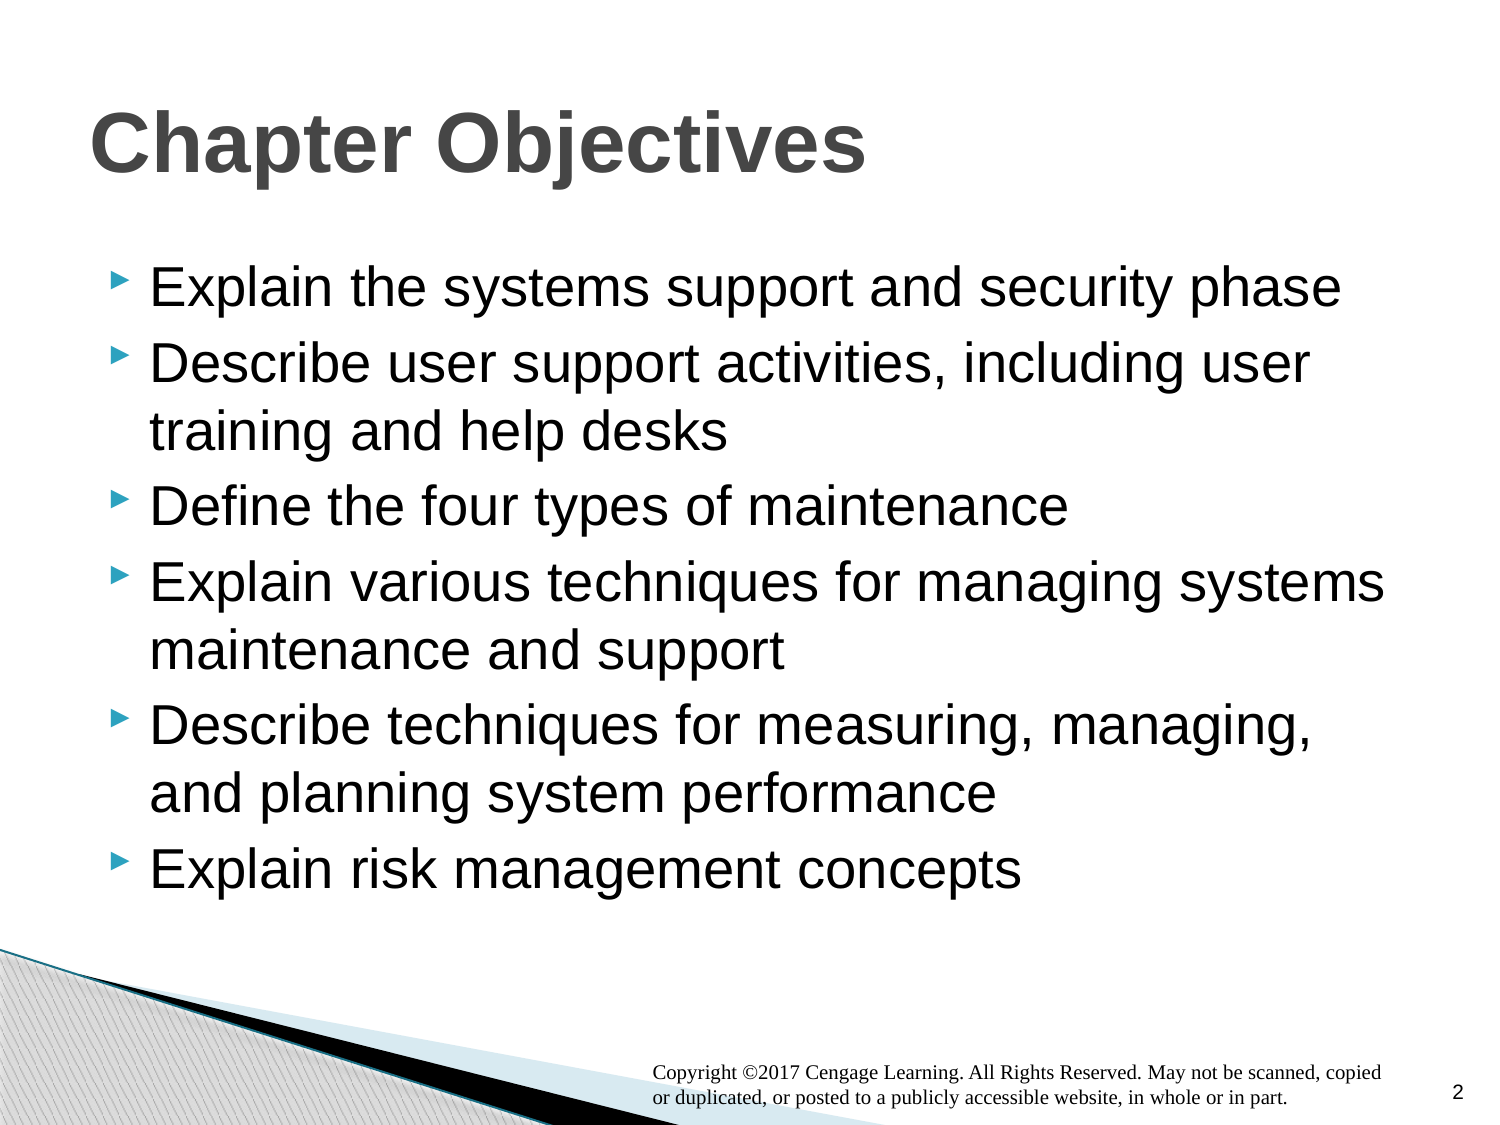

# Chapter Objectives
Explain the systems support and security phase
Describe user support activities, including user training and help desks
Define the four types of maintenance
Explain various techniques for managing systems maintenance and support
Describe techniques for measuring, managing, and planning system performance
Explain risk management concepts
2